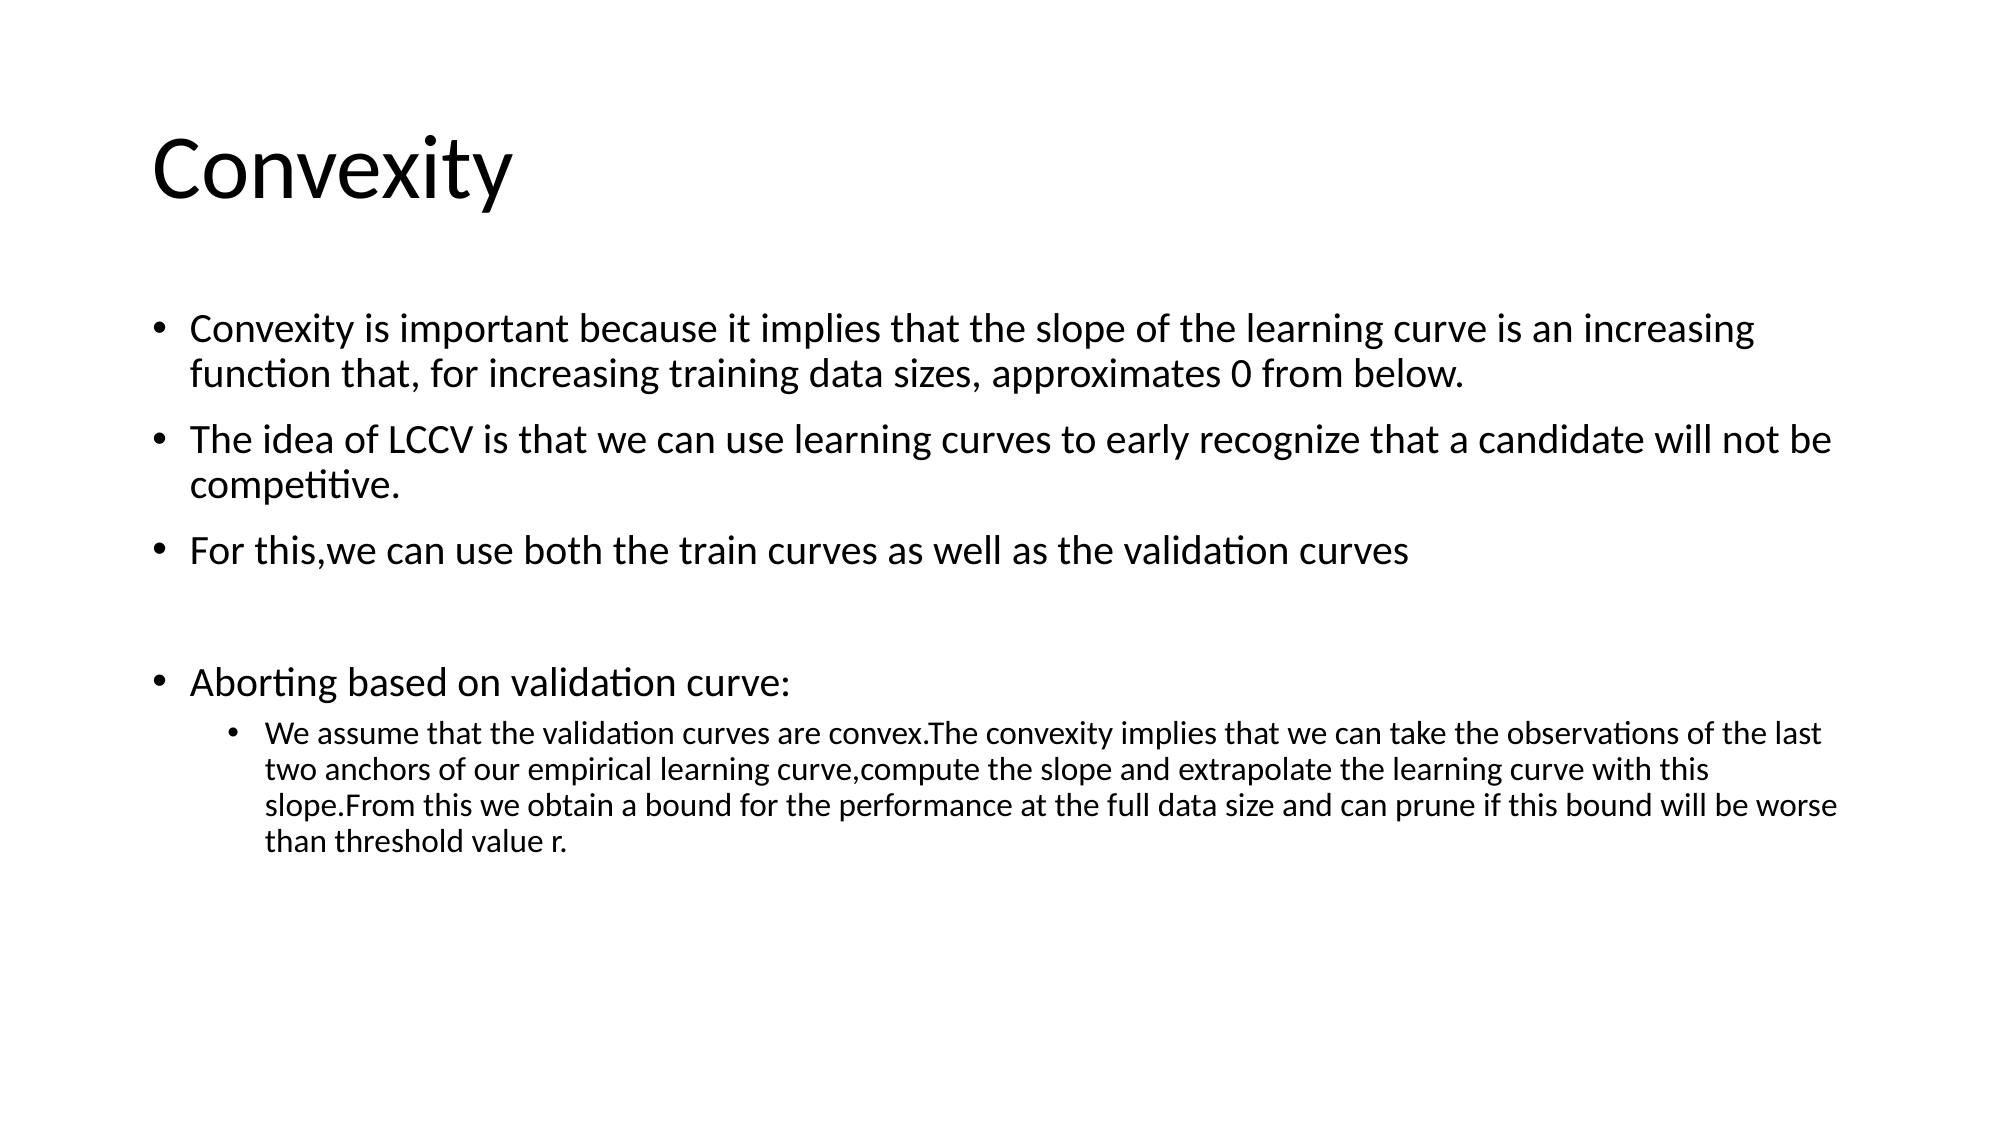

# Convexity
Convexity is important because it implies that the slope of the learning curve is an increasing function that, for increasing training data sizes, approximates 0 from below.
The idea of LCCV is that we can use learning curves to early recognize that a candidate will not be competitive.
For this,we can use both the train curves as well as the validation curves

Aborting based on validation curve:
We assume that the validation curves are convex.The convexity implies that we can take the observations of the last two anchors of our empirical learning curve,compute the slope and extrapolate the learning curve with this slope.From this we obtain a bound for the performance at the full data size and can prune if this bound will be worse than threshold value r.